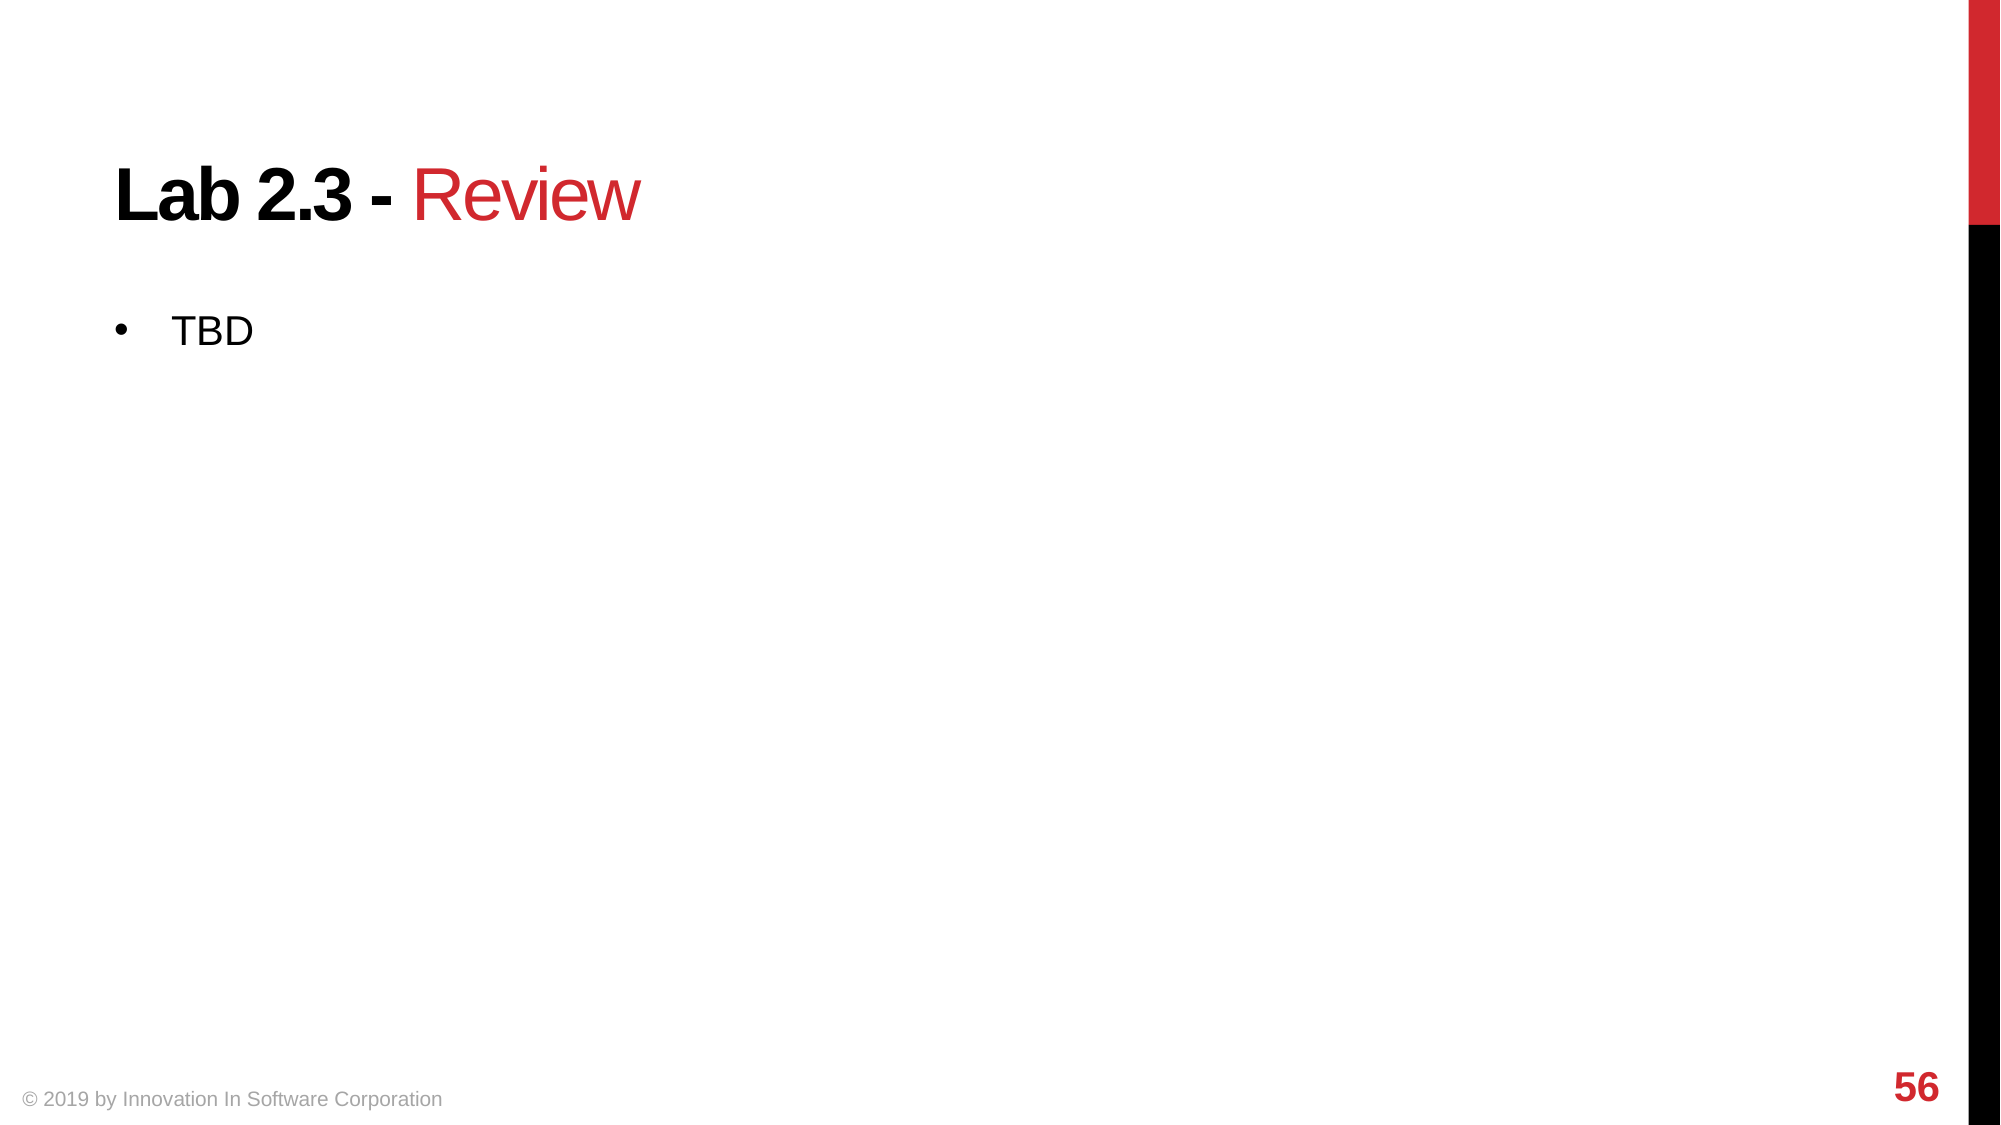

# Lab 2.3 - Review
TBD
56
© 2019 by Innovation In Software Corporation